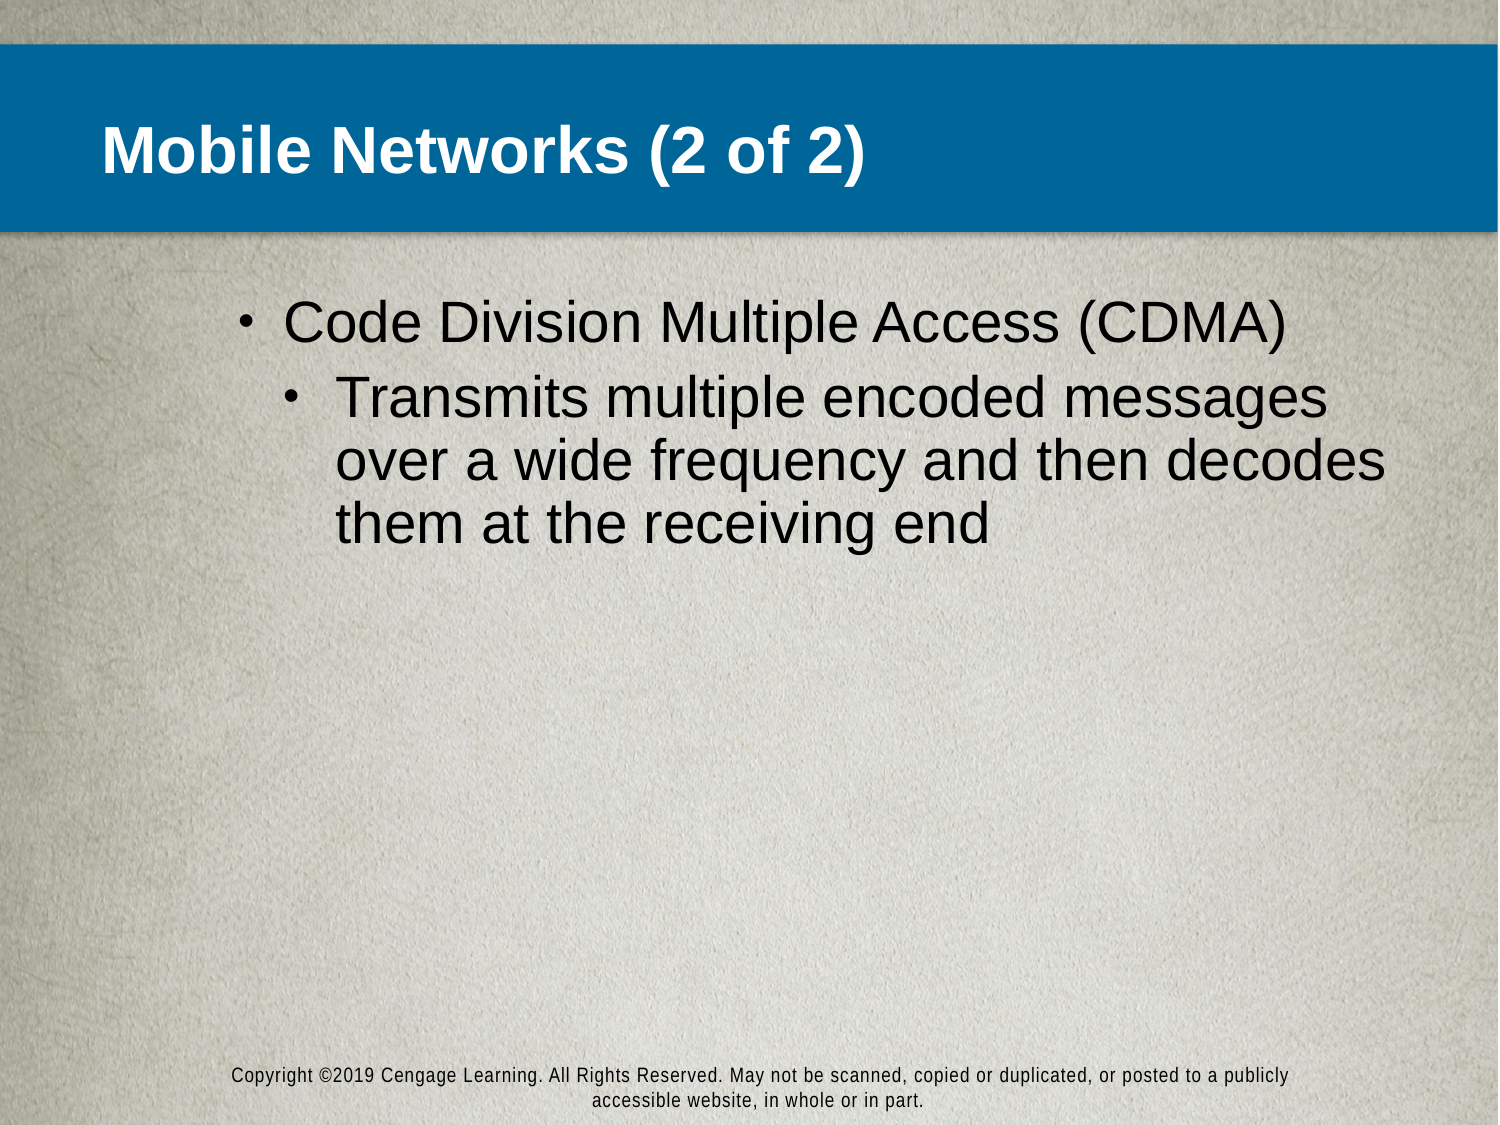

# Mobile Networks (2 of 2)
Code Division Multiple Access (CDMA)
Transmits multiple encoded messages over a wide frequency and then decodes them at the receiving end